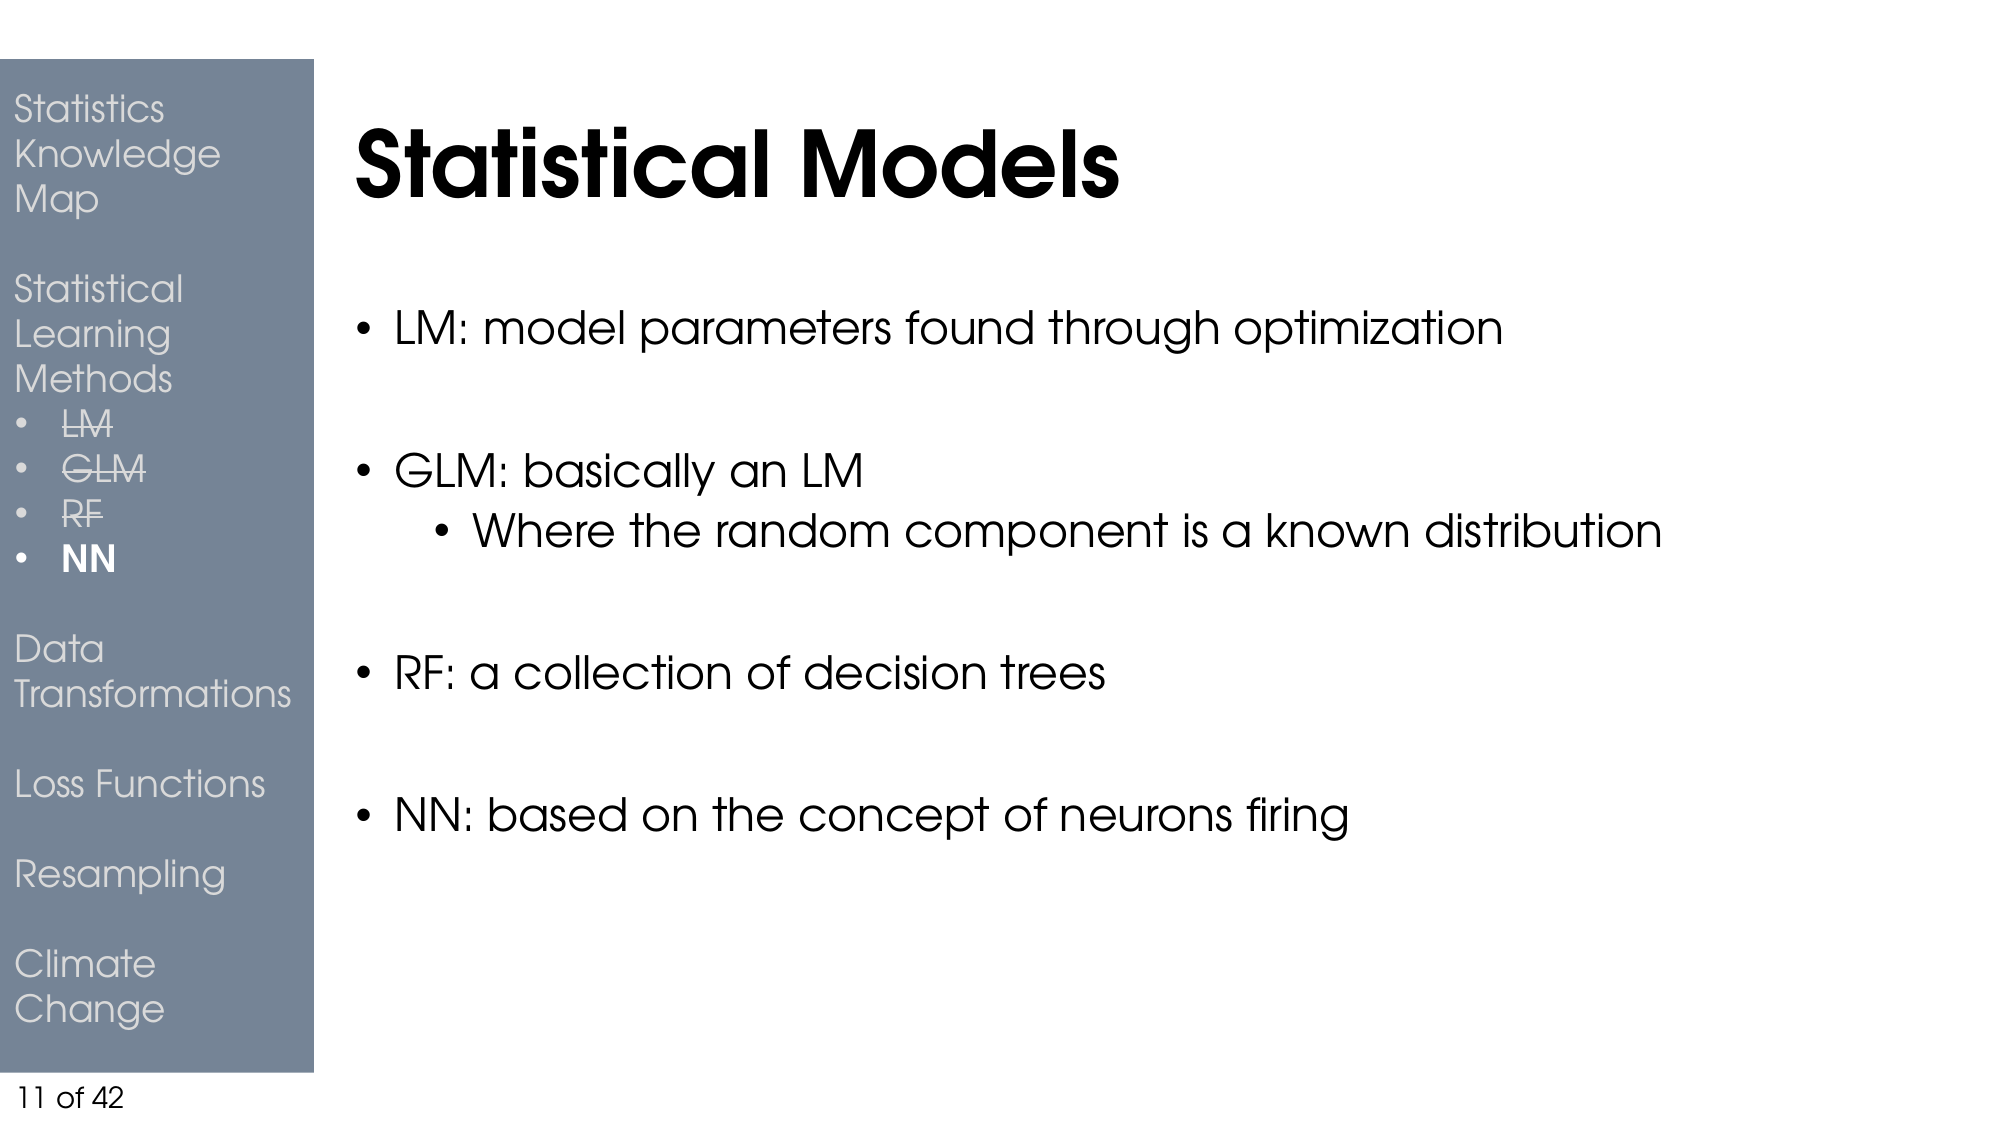

# Statistical Models
Statistics Knowledge Map

Statistical Learning Methods
LM
GLM
RF
NN

Data Transformations

Loss Functions

Resampling

Climate Change
LM: model parameters found through optimization

GLM: basically an LM
Where the random component is a known distribution

RF: a collection of decision trees

NN: based on the concept of neurons firing